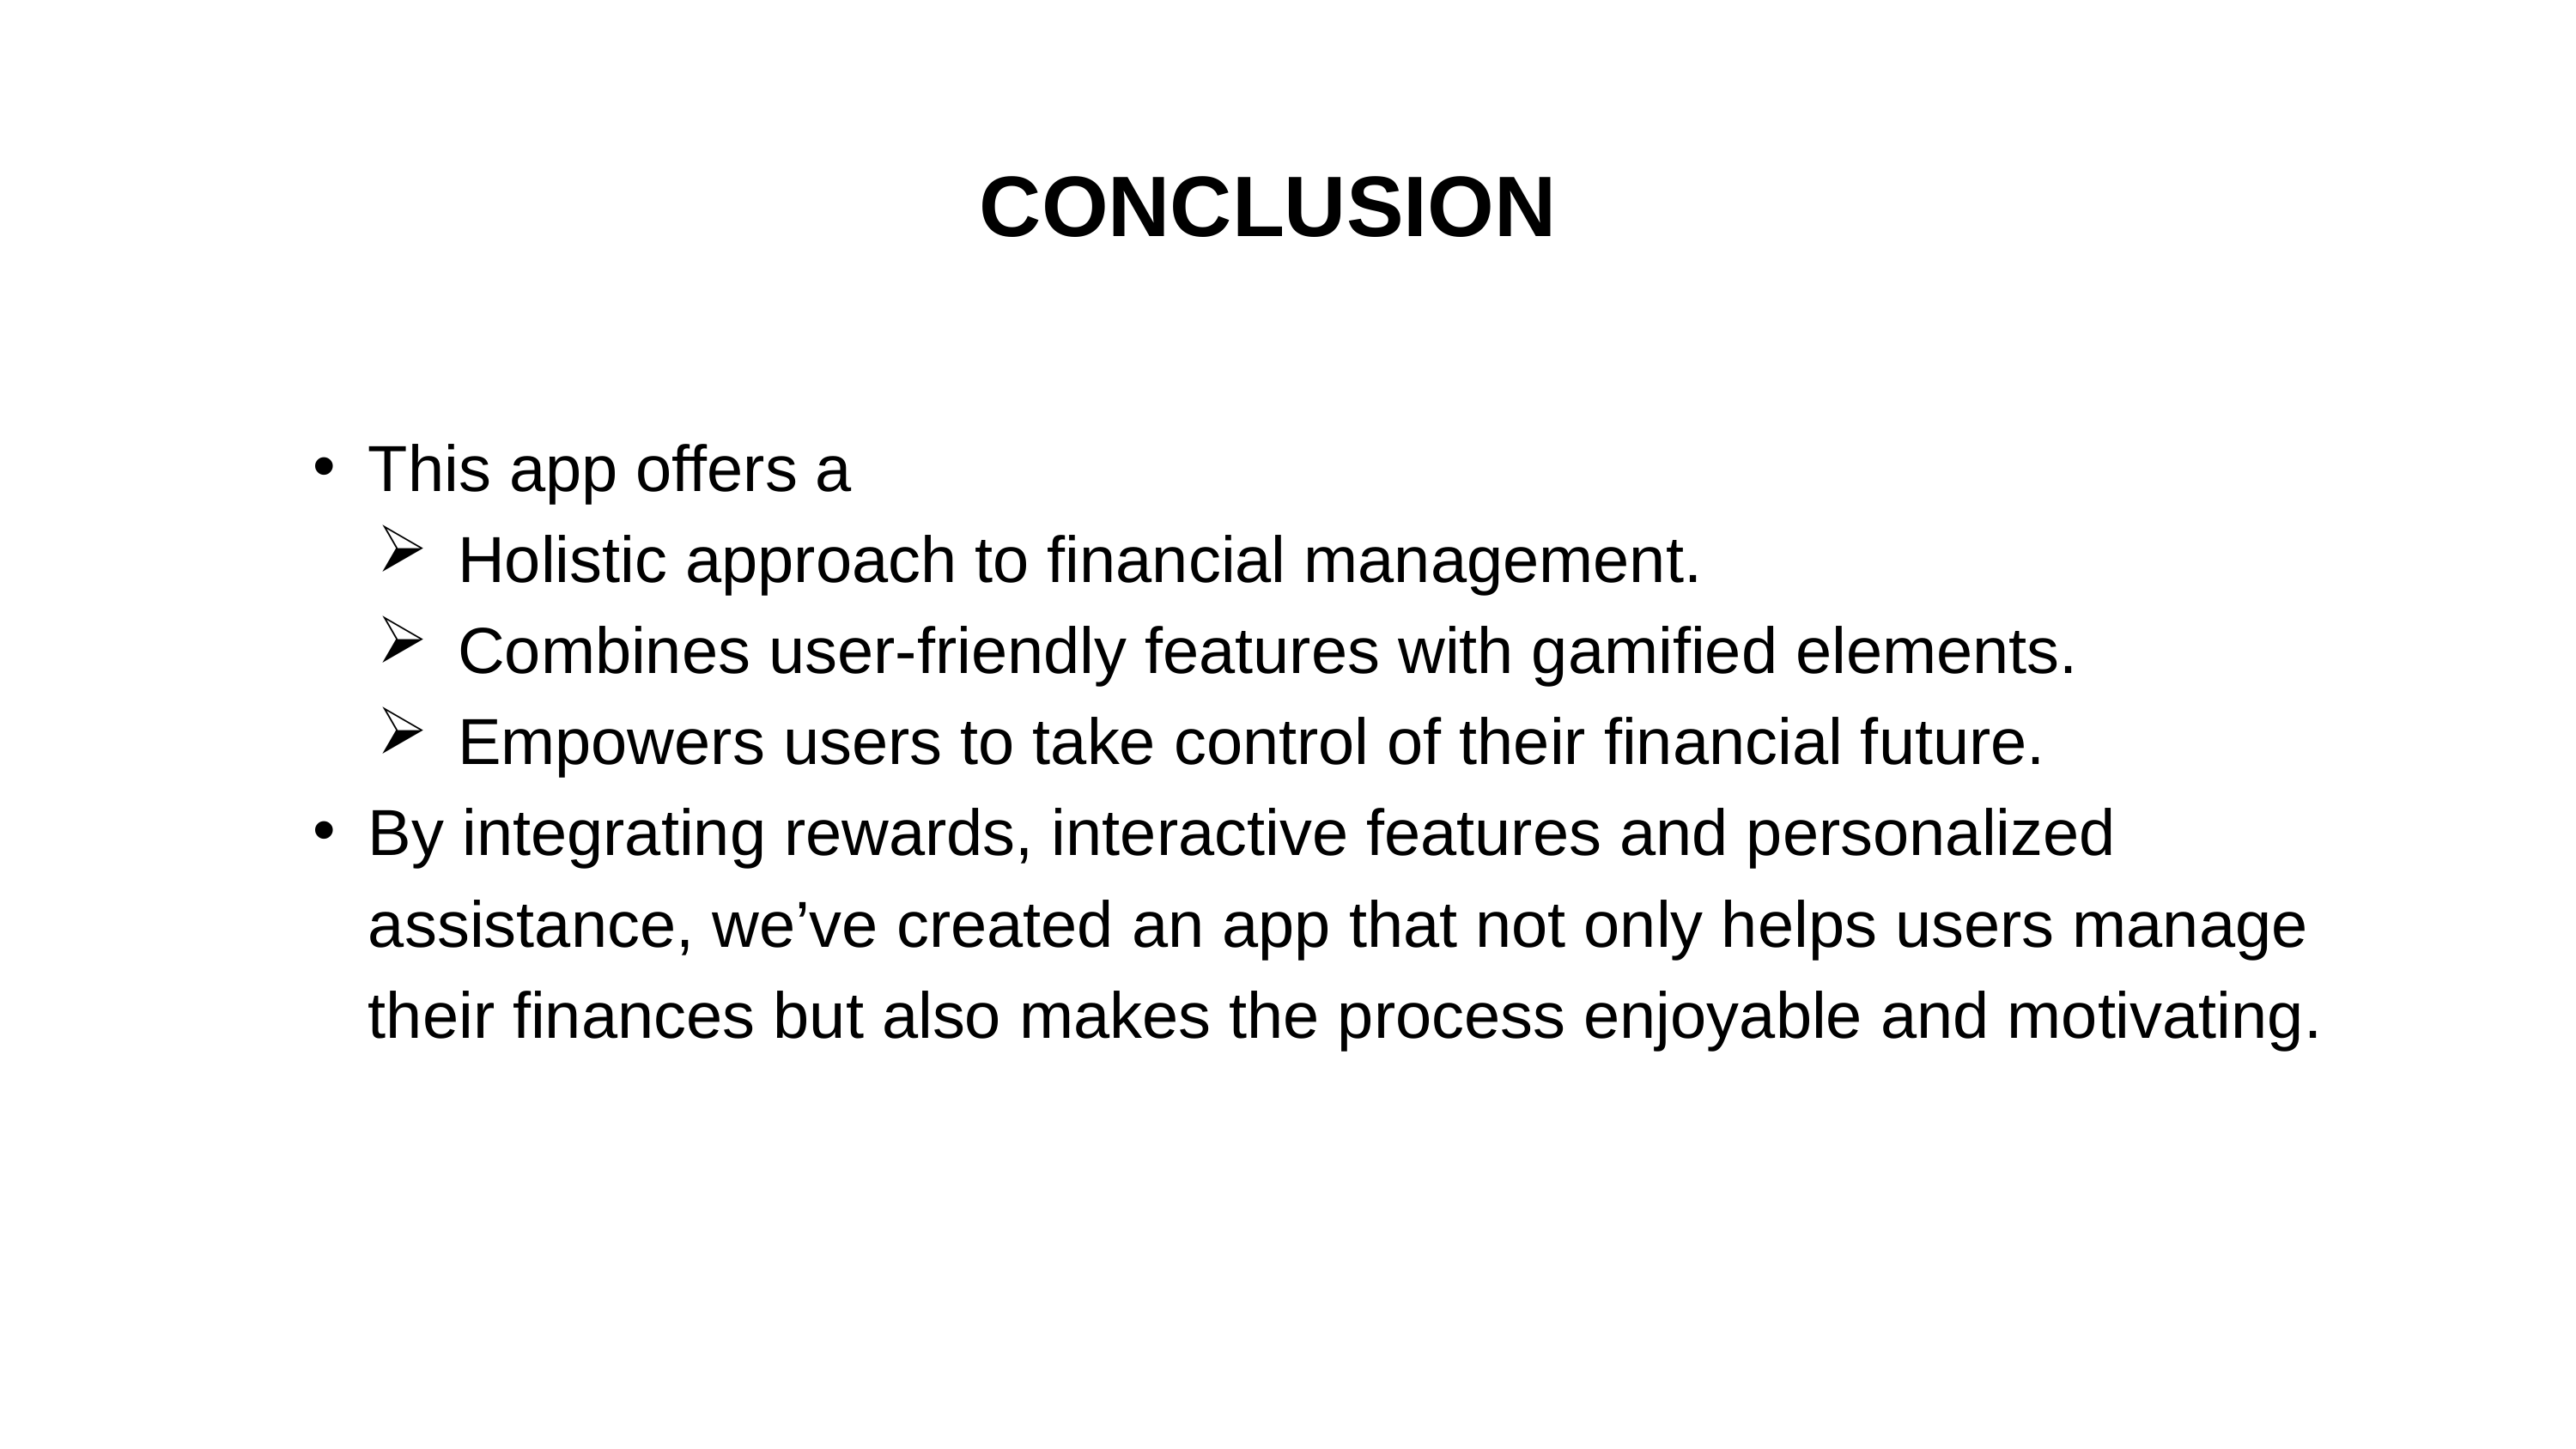

CONCLUSION
This app offers a
Holistic approach to financial management.
Combines user-friendly features with gamified elements.
Empowers users to take control of their financial future.
By integrating rewards, interactive features and personalized assistance, we’ve created an app that not only helps users manage their finances but also makes the process enjoyable and motivating.